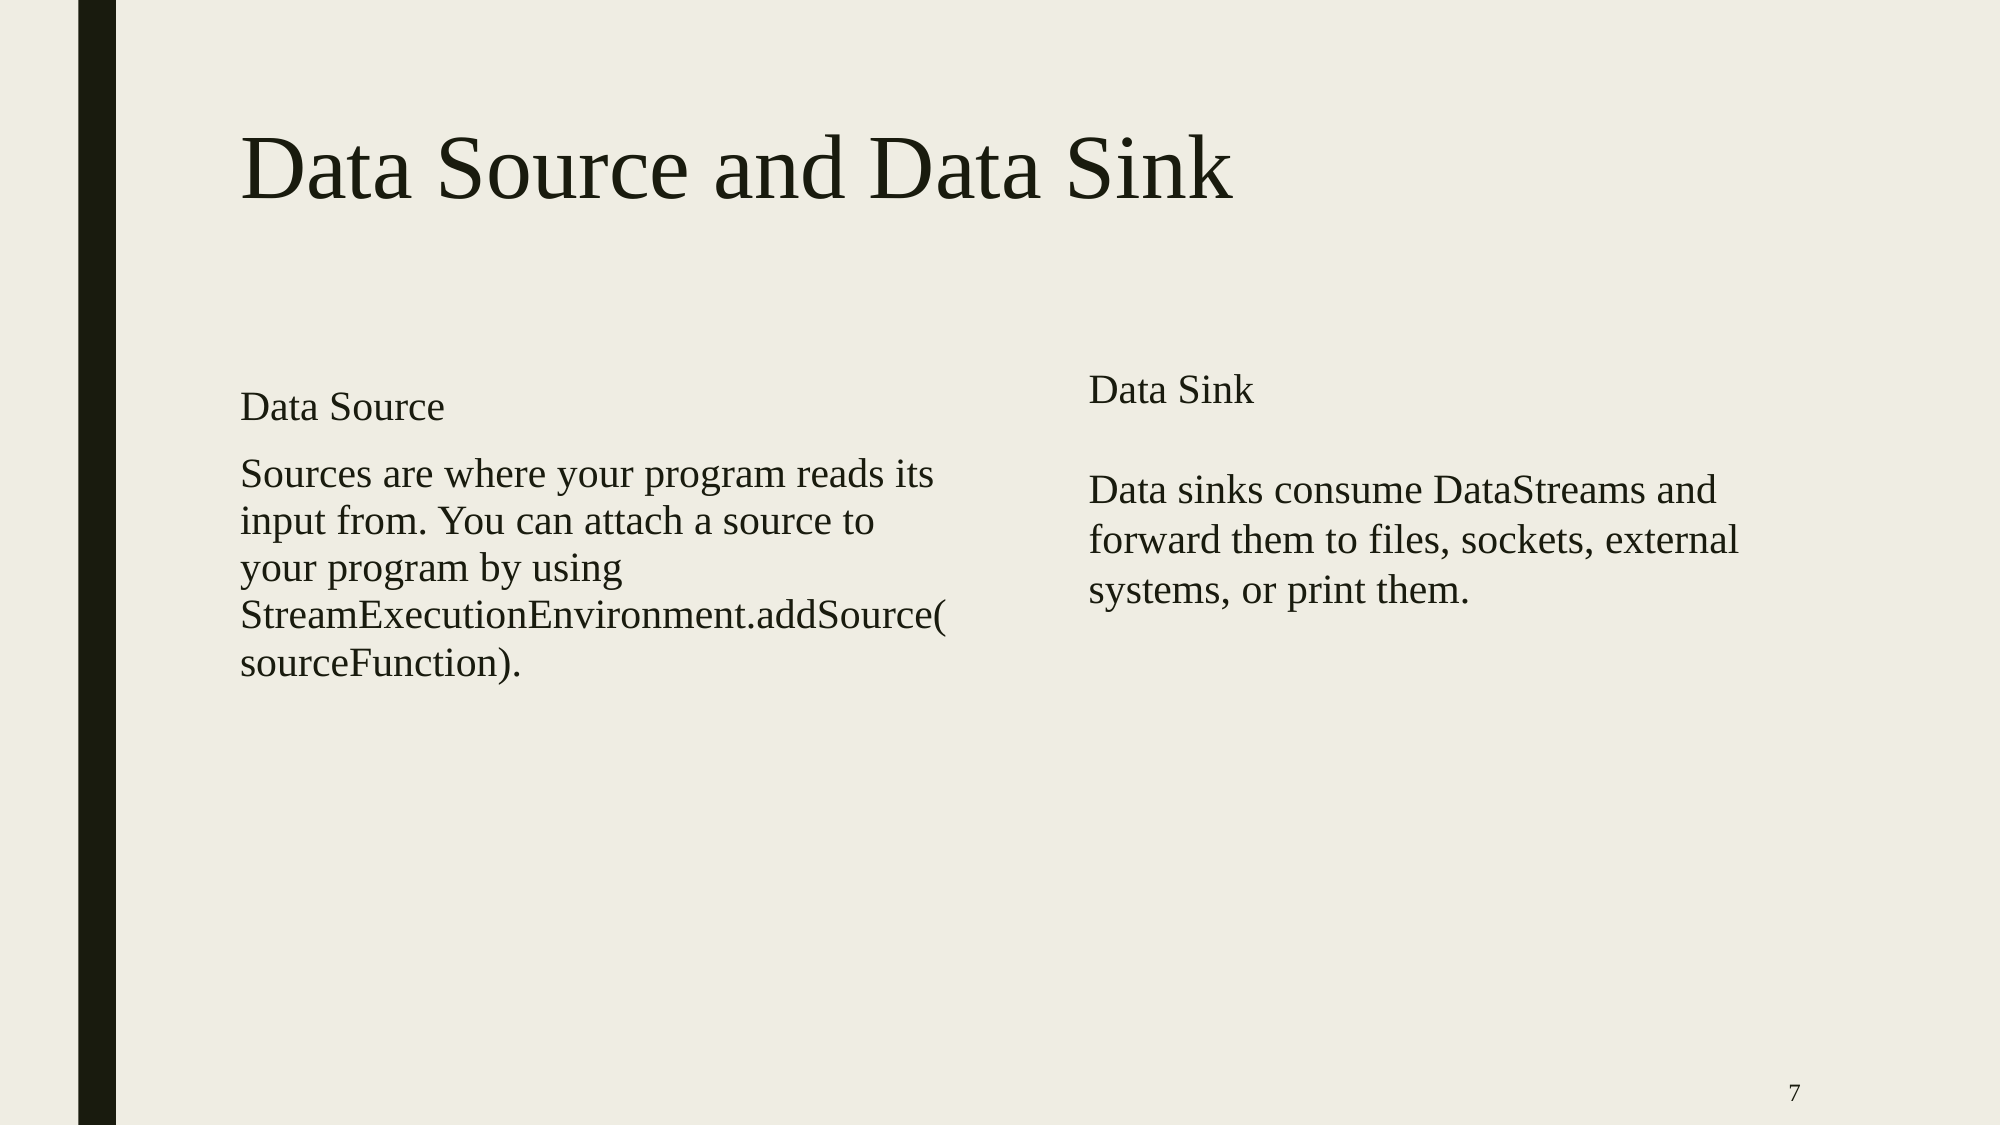

# Data Source and Data Sink
Data Sink

Data sinks consume DataStreams and forward them to files, sockets, external systems, or print them.
Data Source
Sources are where your program reads its input from. You can attach a source to your program by using StreamExecutionEnvironment.addSource(sourceFunction).

7